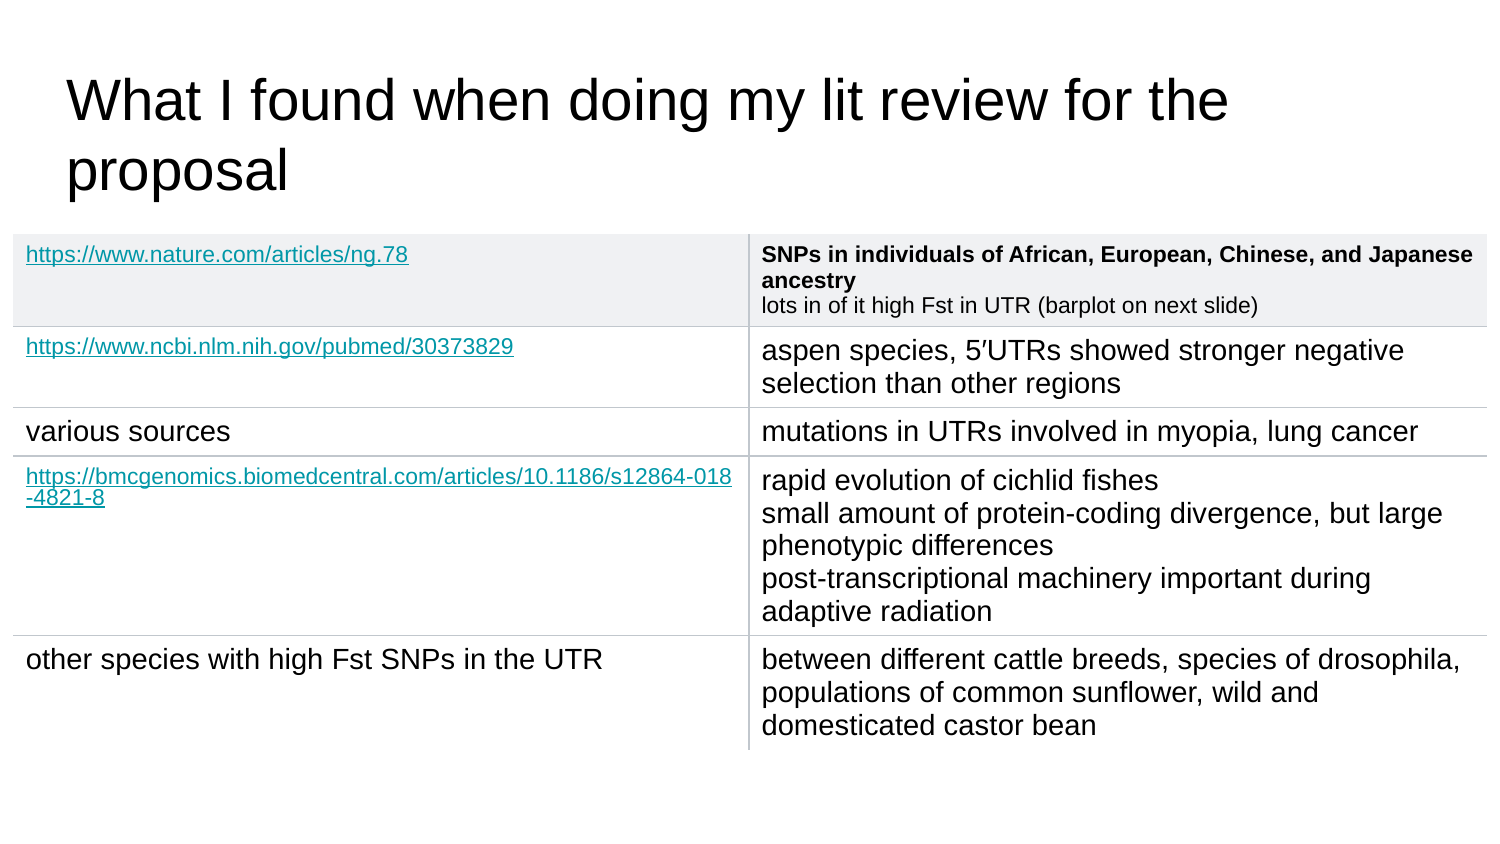

# What I found when doing my lit review for the proposal
| https://www.nature.com/articles/ng.78 | SNPs in individuals of African, European, Chinese, and Japanese ancestry lots in of it high Fst in UTR (barplot on next slide) |
| --- | --- |
| https://www.ncbi.nlm.nih.gov/pubmed/30373829 | aspen species, 5′UTRs showed stronger negative selection than other regions |
| various sources | mutations in UTRs involved in myopia, lung cancer |
| https://bmcgenomics.biomedcentral.com/articles/10.1186/s12864-018-4821-8 | rapid evolution of cichlid fishes small amount of protein-coding divergence, but large phenotypic differences post-transcriptional machinery important during adaptive radiation |
| other species with high Fst SNPs in the UTR | between different cattle breeds, species of drosophila, populations of common sunflower, wild and domesticated castor bean |